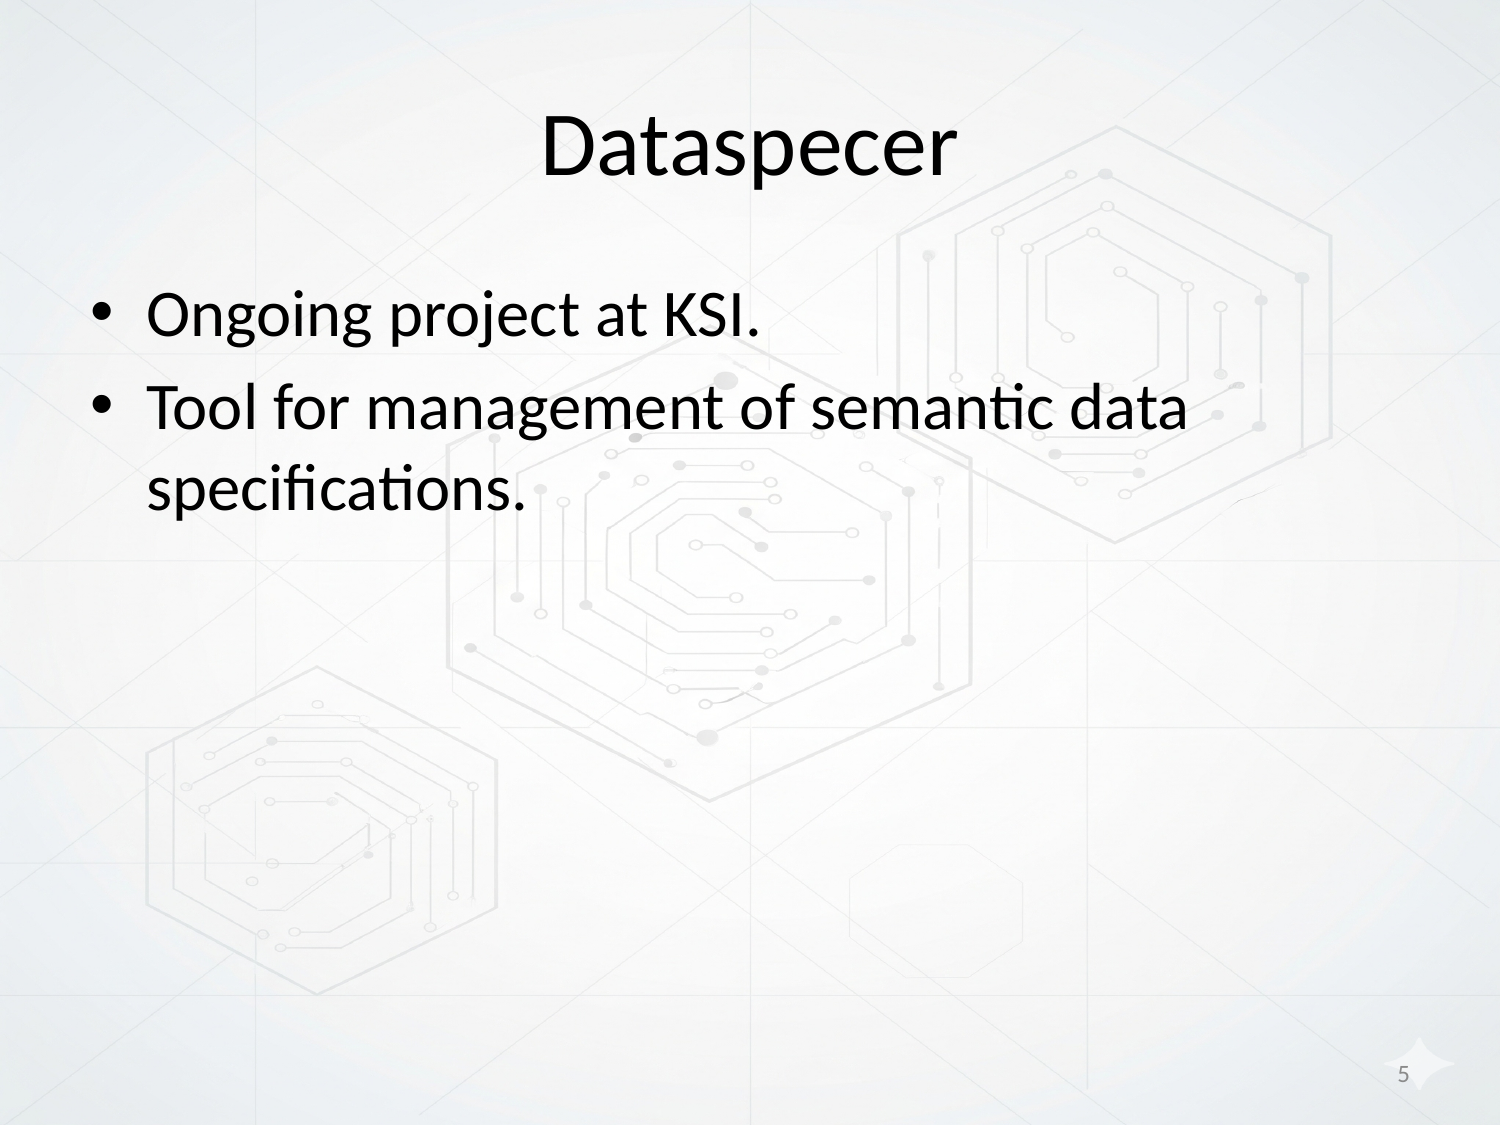

# Dataspecer
Ongoing project at KSI.
Tool for management of semantic data specifications.
5